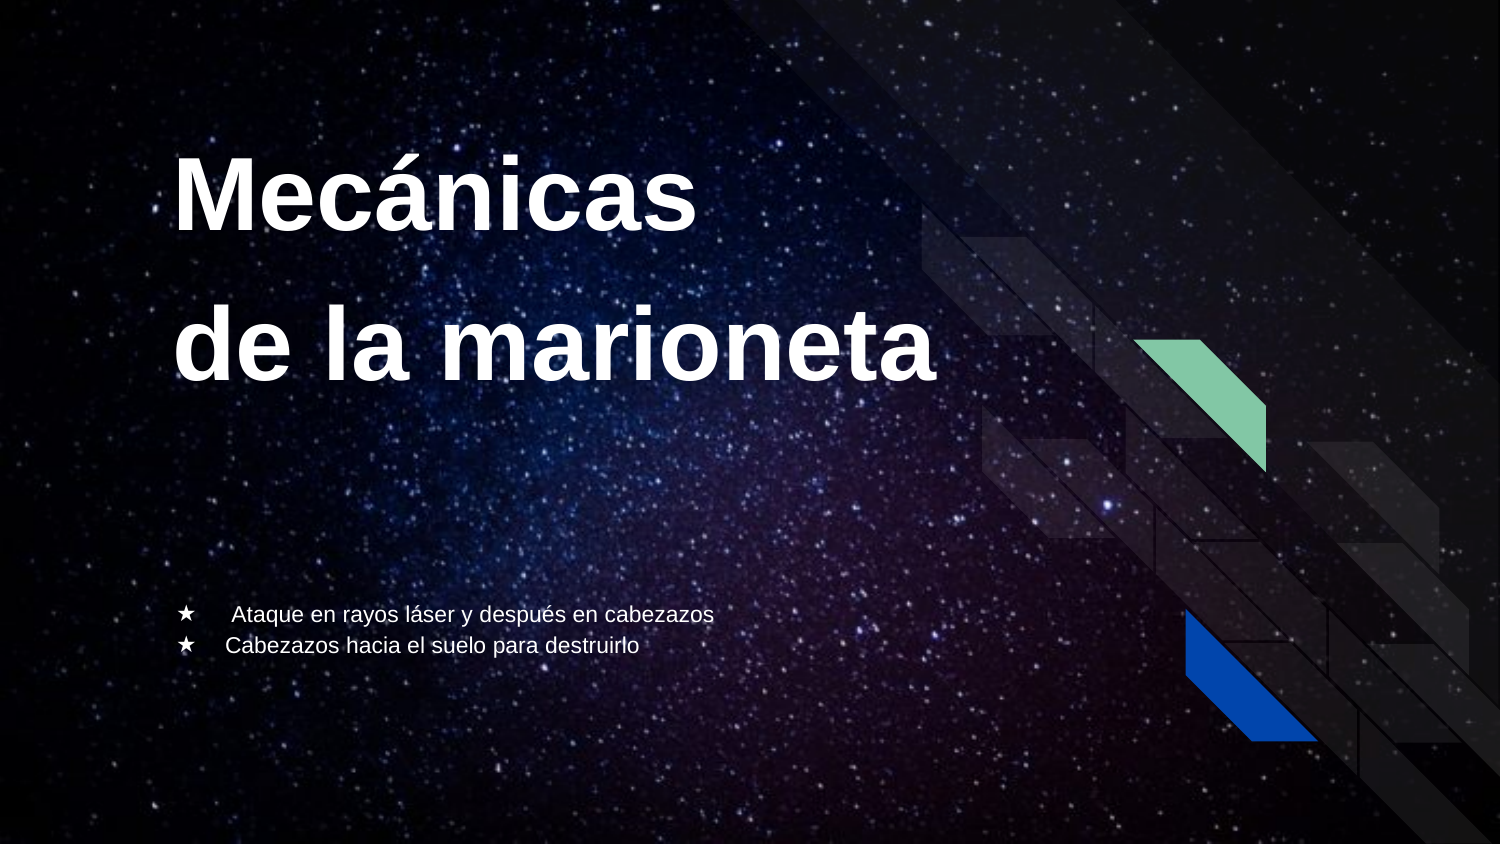

Mecánicas
de la marioneta

 Ataque en rayos láser y después en cabezazos
Cabezazos hacia el suelo para destruirlo